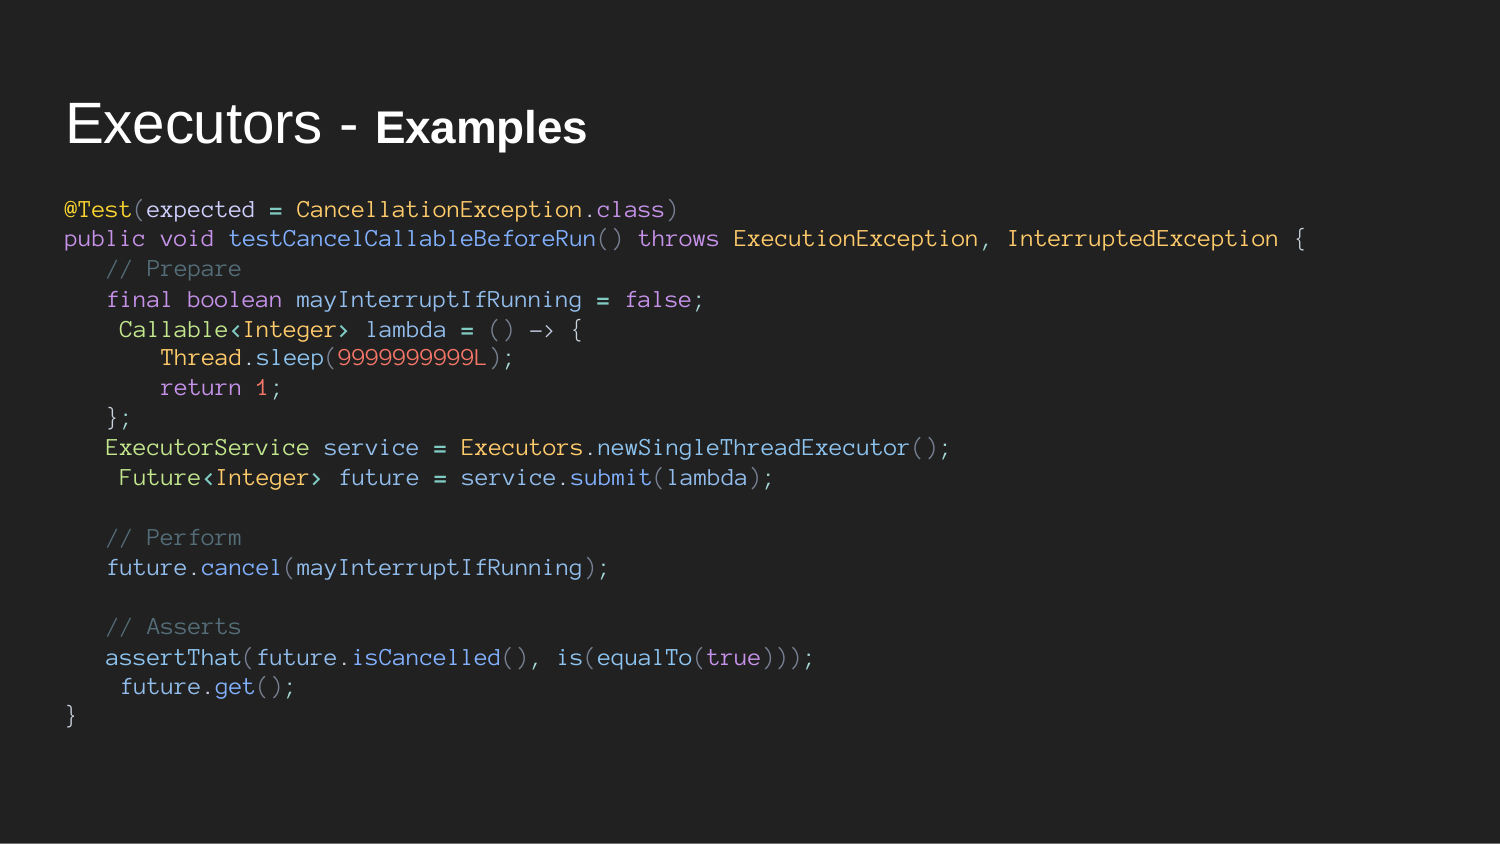

# Executors - Examples
@Test(expected = CancellationException.class)
public void testCancelCallableBeforeRun() throws ExecutionException, InterruptedException {
// Prepare
final boolean mayInterruptIfRunning = false;  Callable<Integer> lambda = () -> {
Thread.sleep(9999999999L);
return 1;
};
ExecutorService service = Executors.newSingleThreadExecutor();  Future<Integer> future = service.submit(lambda);

// Perform  future.cancel(mayInterruptIfRunning);

// Asserts
assertThat(future.isCancelled(), is(equalTo(true)));  future.get();
}